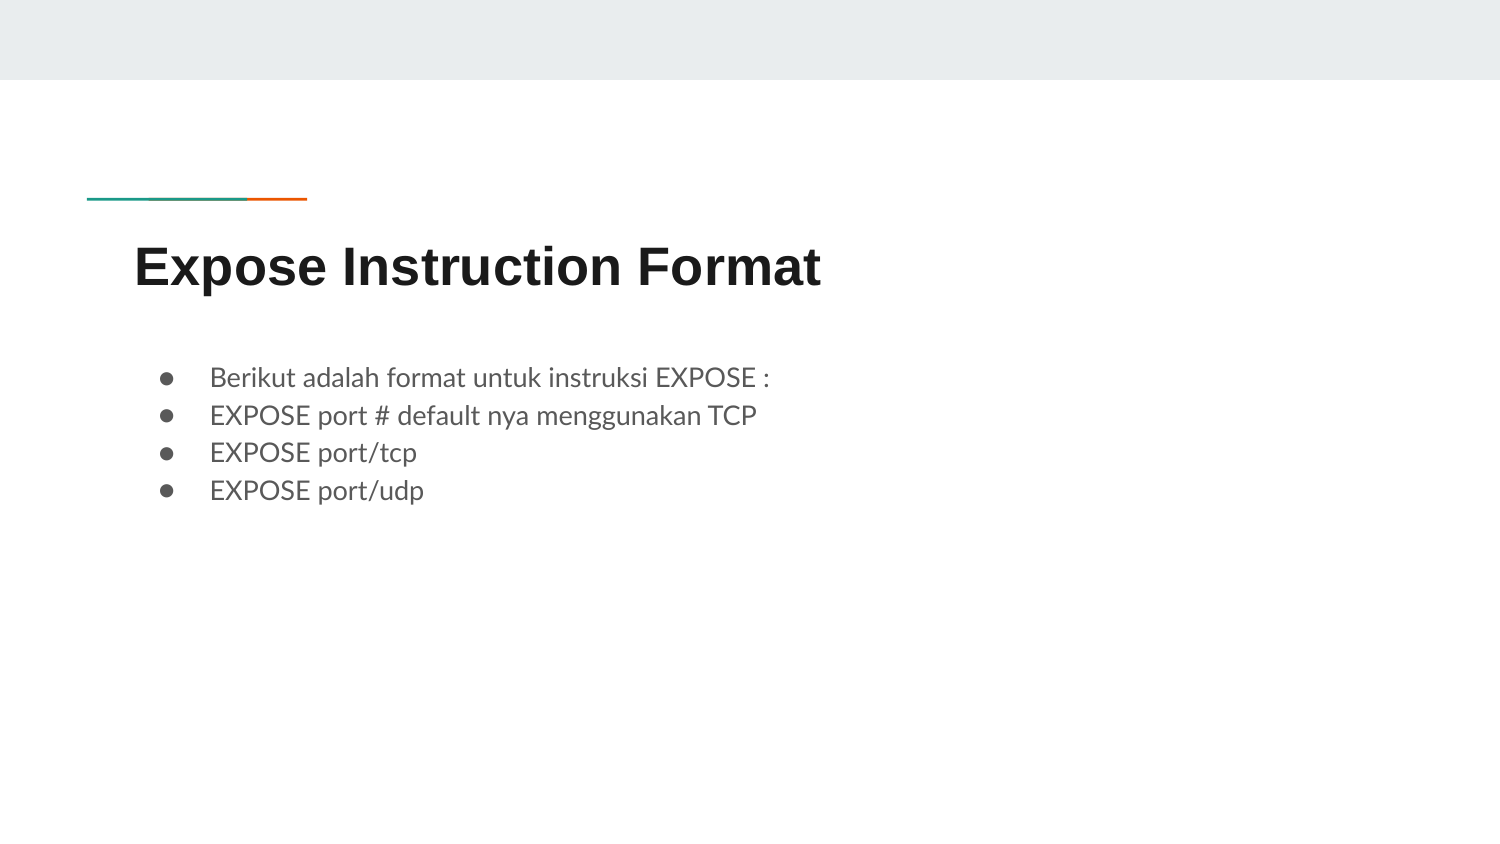

# Expose Instruction Format
Berikut adalah format untuk instruksi EXPOSE :
EXPOSE port # default nya menggunakan TCP
EXPOSE port/tcp
EXPOSE port/udp